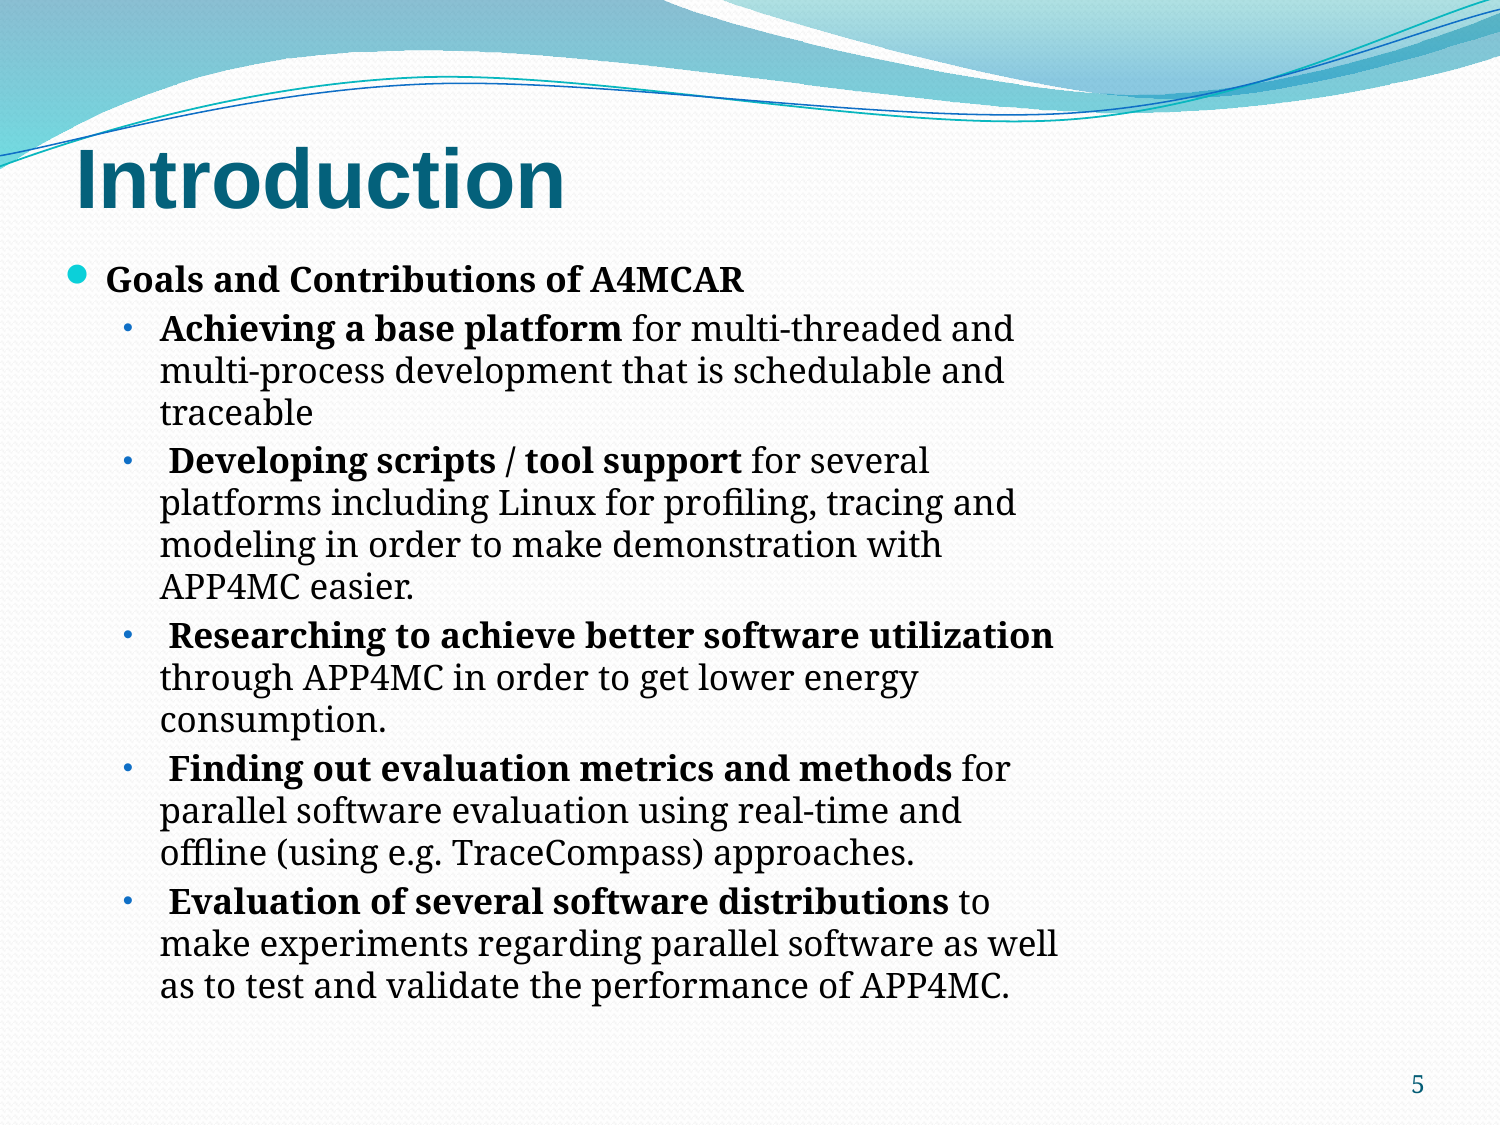

# Introduction
Goals and Contributions of A4MCAR
Achieving a base platform for multi-threaded and multi-process development that is schedulable and traceable
 Developing scripts / tool support for several platforms including Linux for profiling, tracing and modeling in order to make demonstration with APP4MC easier.
 Researching to achieve better software utilization through APP4MC in order to get lower energy consumption.
 Finding out evaluation metrics and methods for parallel software evaluation using real-time and offline (using e.g. TraceCompass) approaches.
 Evaluation of several software distributions to make experiments regarding parallel software as well as to test and validate the performance of APP4MC.
5